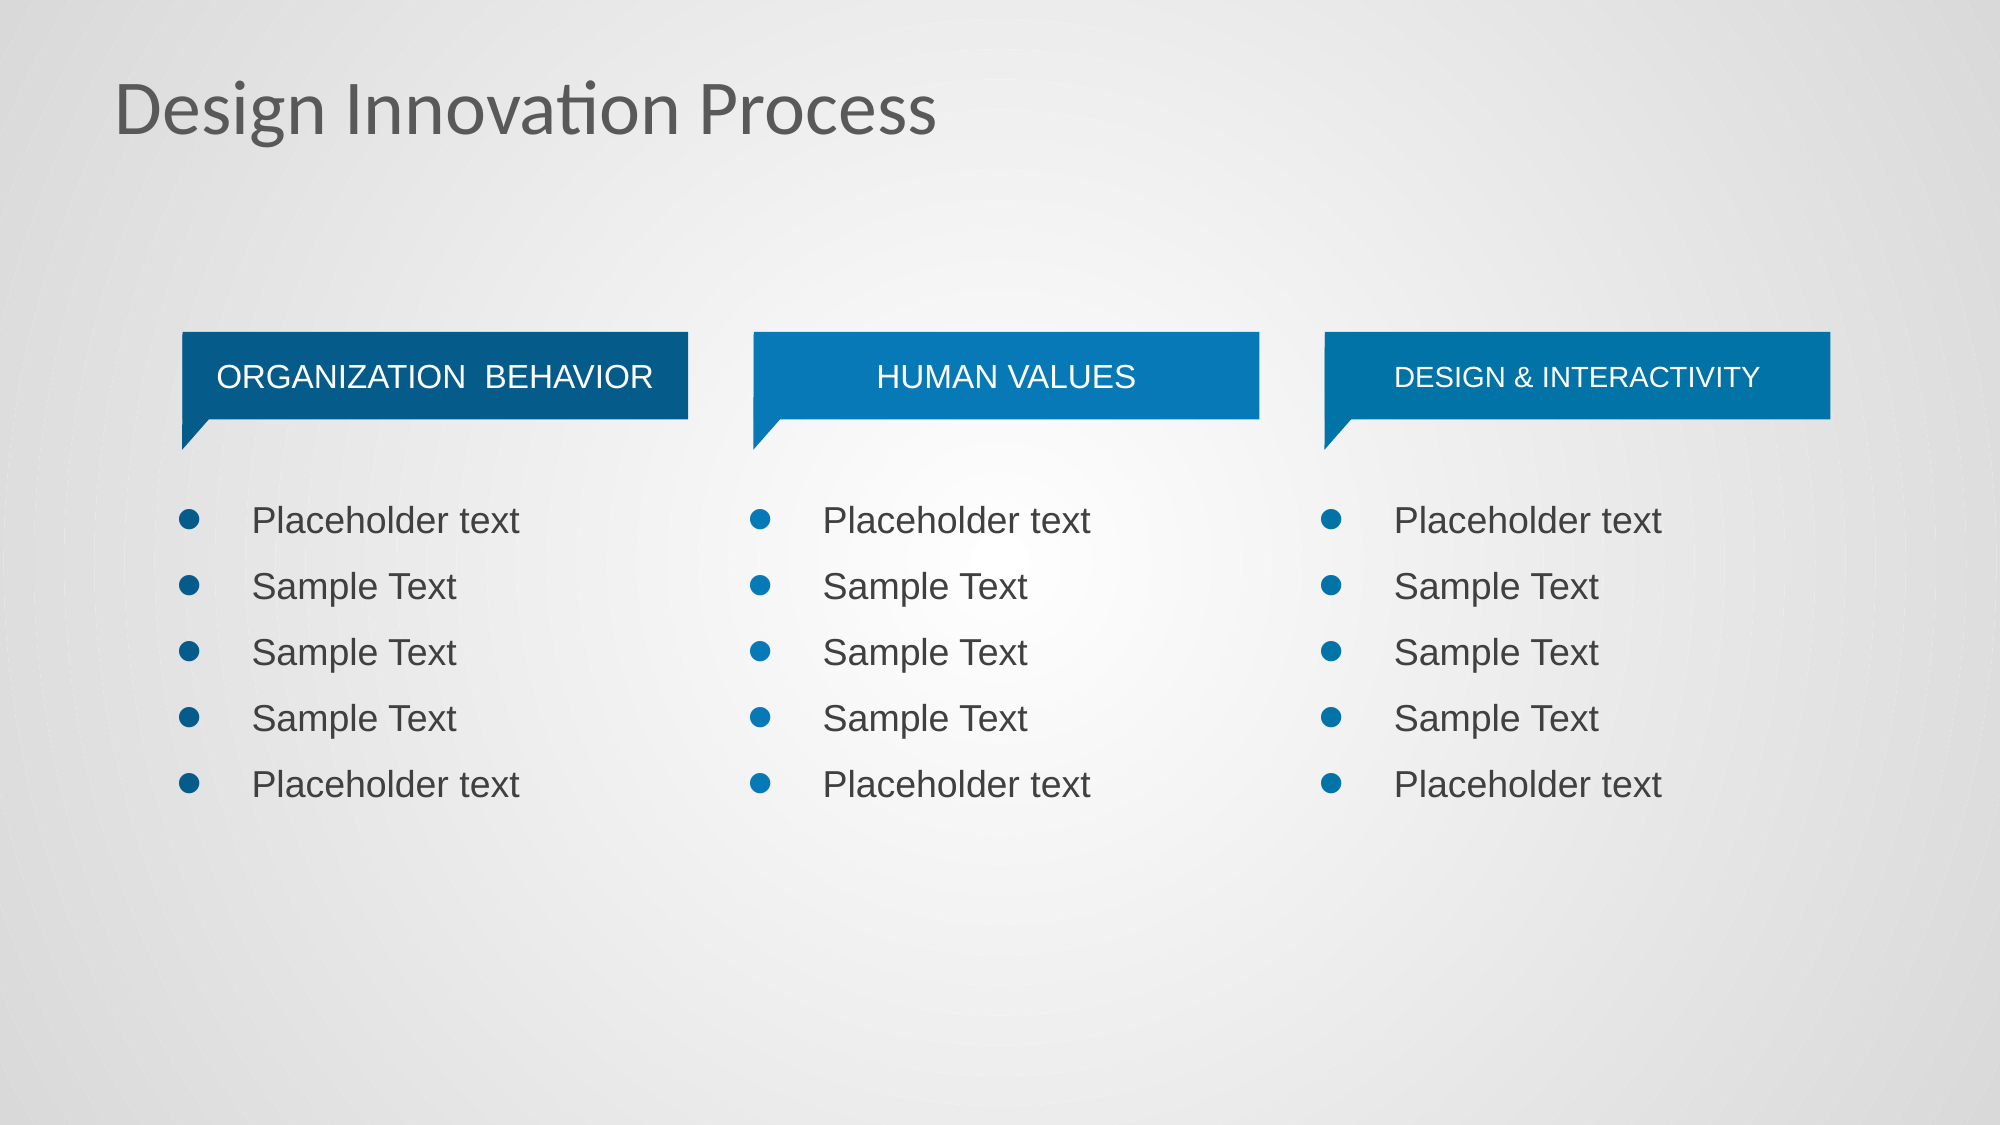

# Design Innovation Process
ORGANIZATION  BEHAVIOR

HUMAN VALUES

DESIGN & INTERACTIVITY

Placeholder text
Sample Text
Sample Text
Sample Text
Placeholder text
Placeholder text
Sample Text
Sample Text
Sample Text
Placeholder text
Placeholder text
Sample Text
Sample Text
Sample Text
Placeholder text